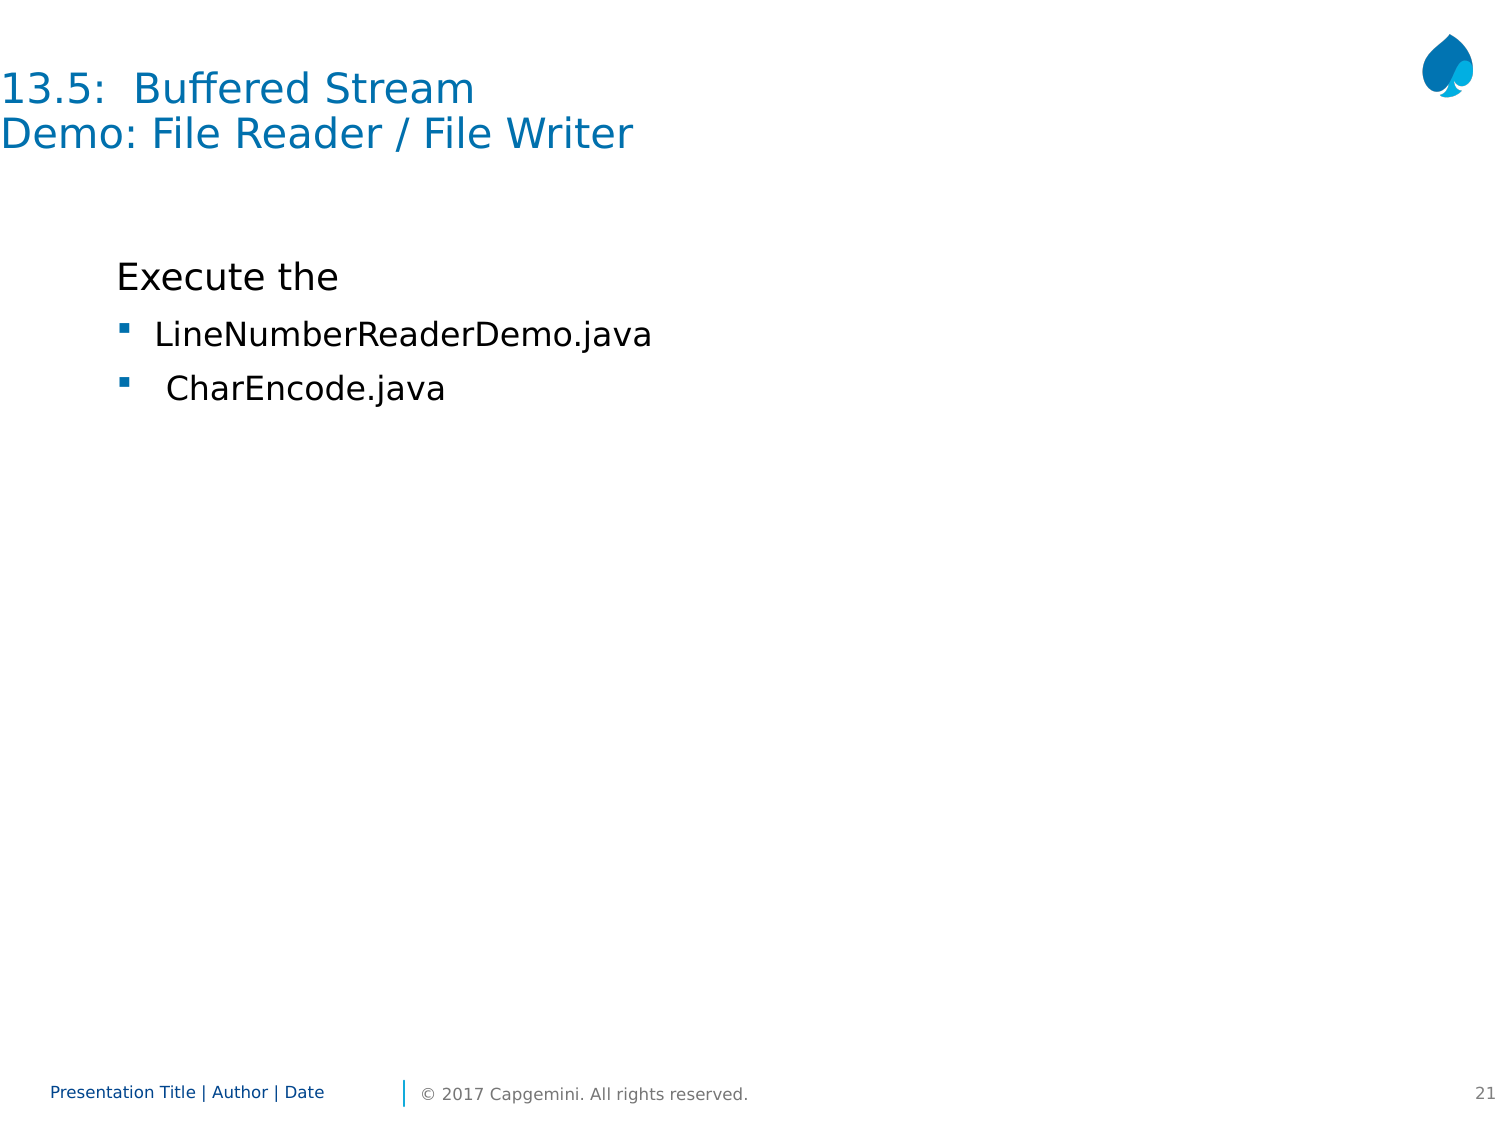

13.5:  Buffered Stream
Demo: File Reader / File Writer
Execute the
LineNumberReaderDemo.java
 CharEncode.java